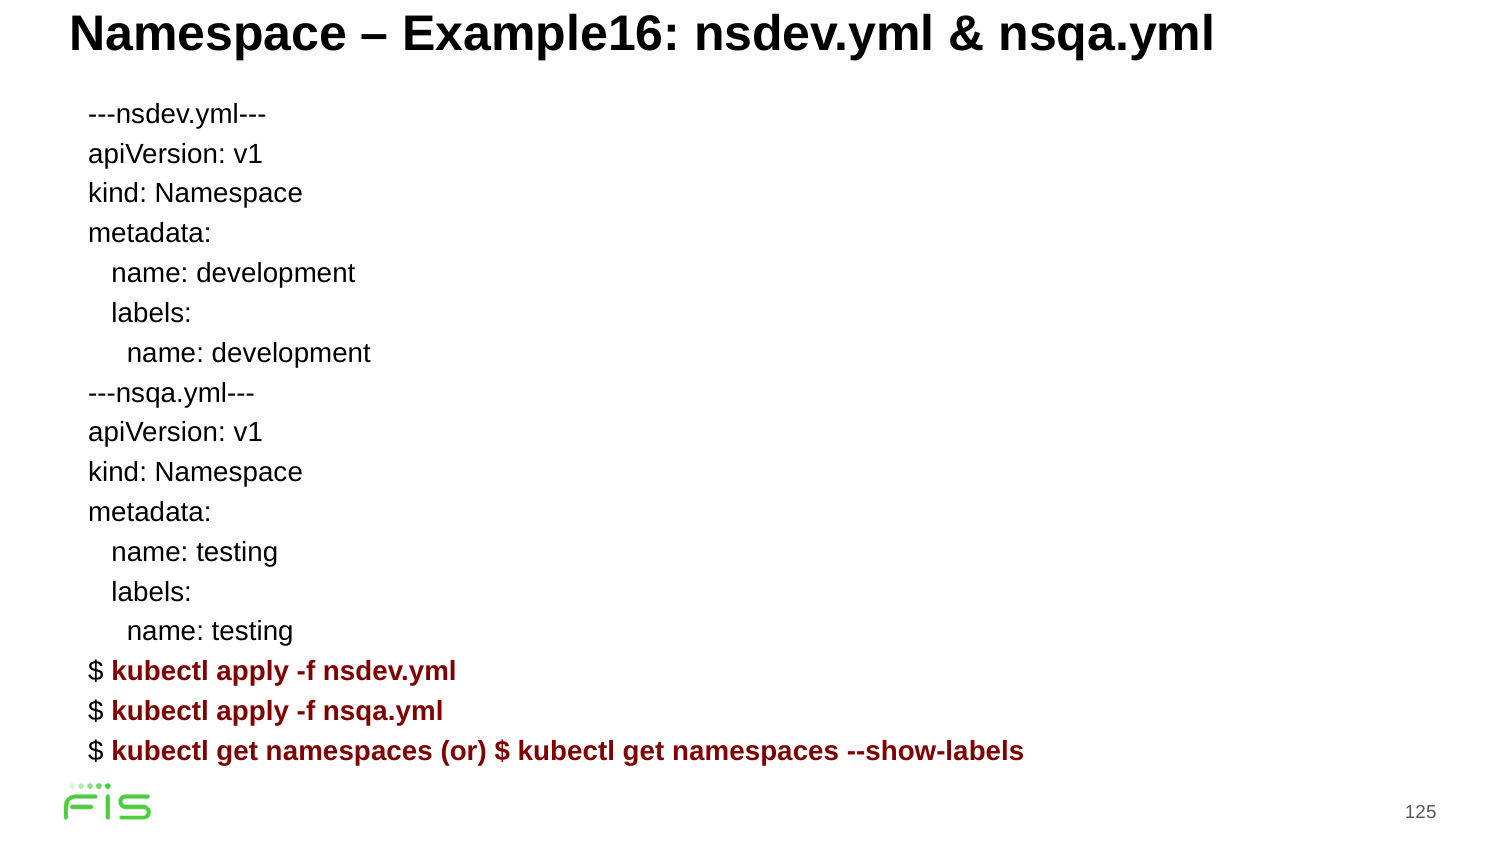

Namespace – Example16: nsdev.yml & nsqa.yml
---nsdev.yml---
apiVersion: v1
kind: Namespace
metadata:
   name: development
   labels:
     name: development
---nsqa.yml---
apiVersion: v1
kind: Namespace
metadata:
   name: testing
   labels:
     name: testing
$ kubectl apply -f nsdev.yml
$ kubectl apply -f nsqa.yml
$ kubectl get namespaces (or) $ kubectl get namespaces --show-labels
125